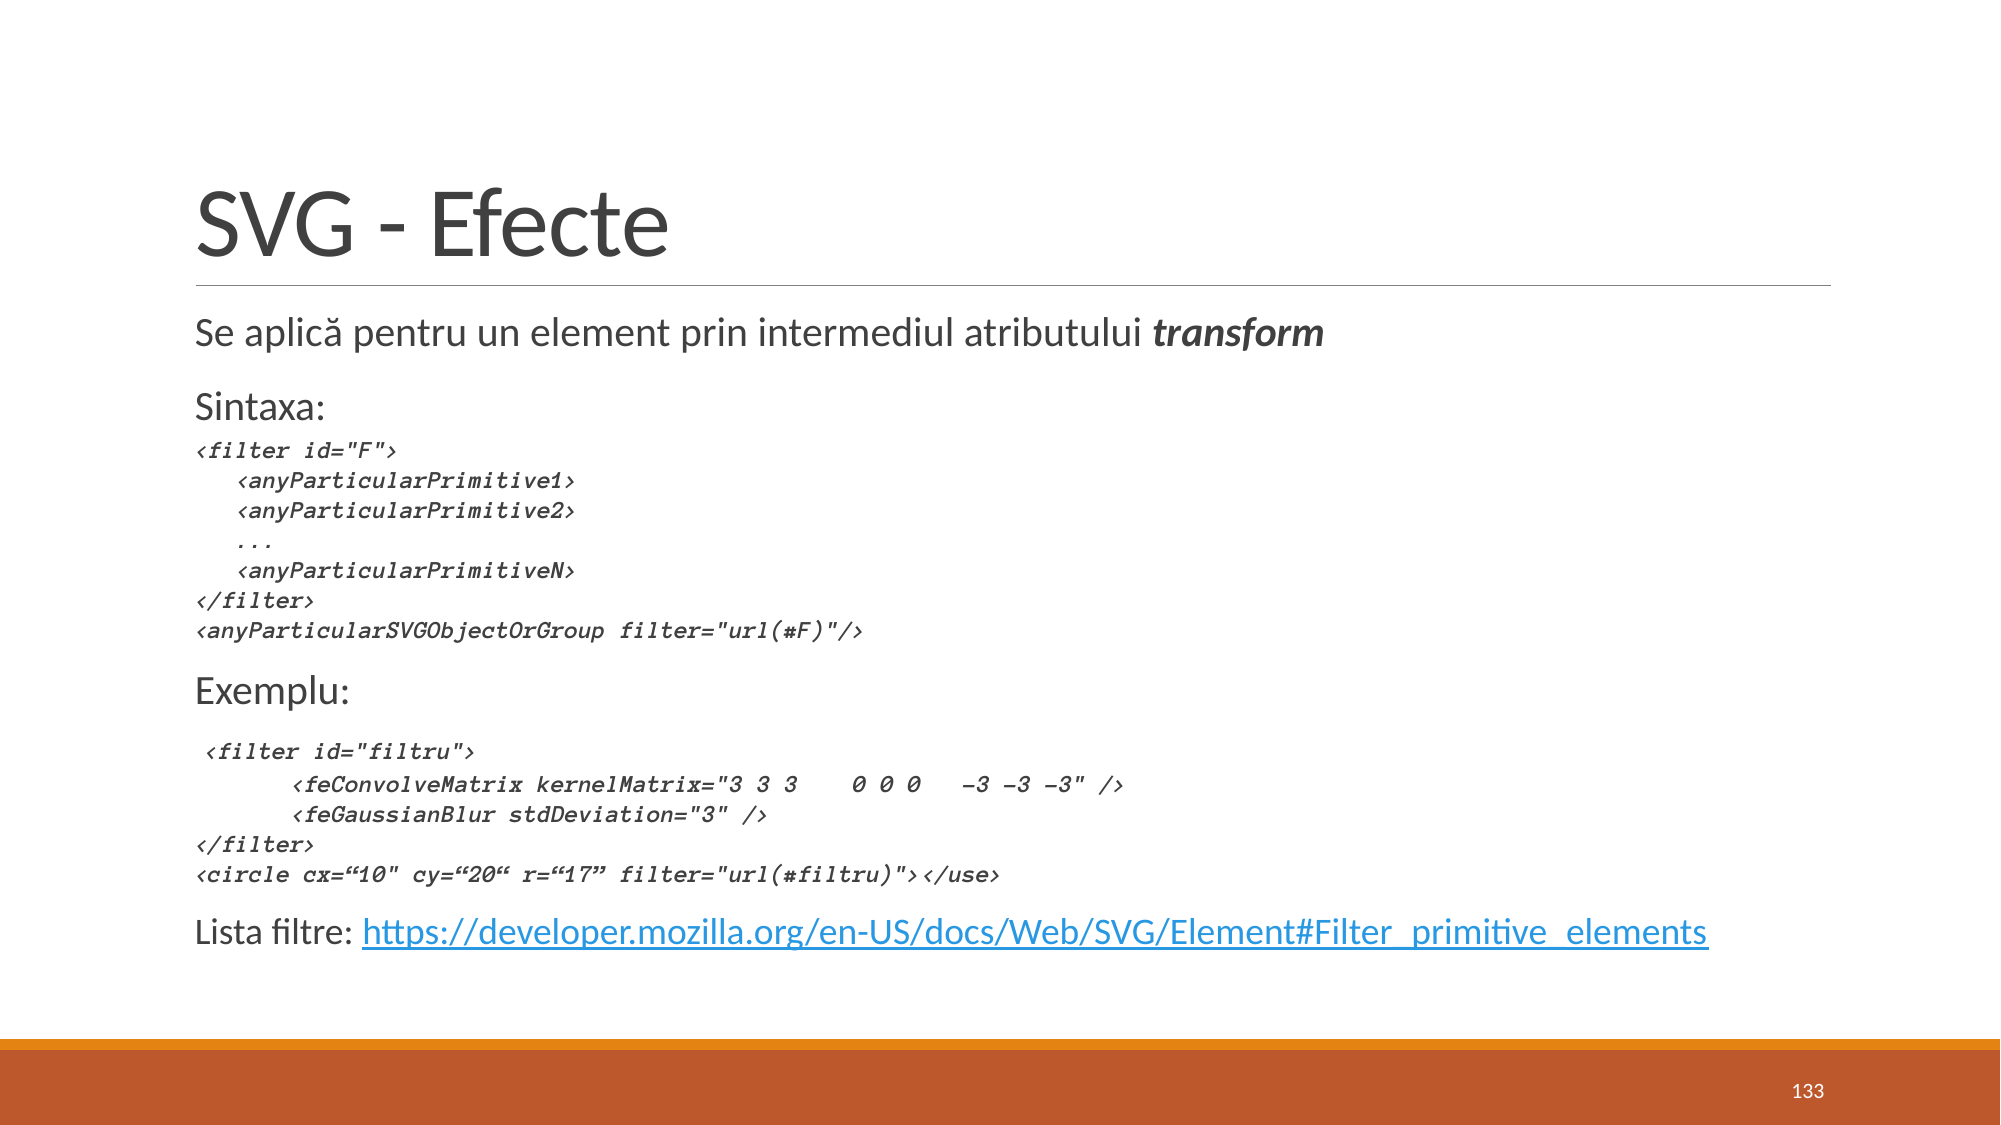

# SVG - Efecte
Se aplică pentru un element prin intermediul atributului transform
Sintaxa:
<filter id="F">
   <anyParticularPrimitive1>
   <anyParticularPrimitive2>
   ...
   <anyParticularPrimitiveN>
</filter>
<anyParticularSVGObjectOrGroup filter="url(#F)"/>
Exemplu:
 <filter id="filtru">
       <feConvolveMatrix kernelMatrix="3 3 3    0 0 0   -3 -3 -3" />
       <feGaussianBlur stdDeviation="3" />
</filter>
<circle cx=“10" cy=“20“ r=“17” filter="url(#filtru)"></use>
Lista filtre: https://developer.mozilla.org/en-US/docs/Web/SVG/Element#Filter_primitive_elements
133